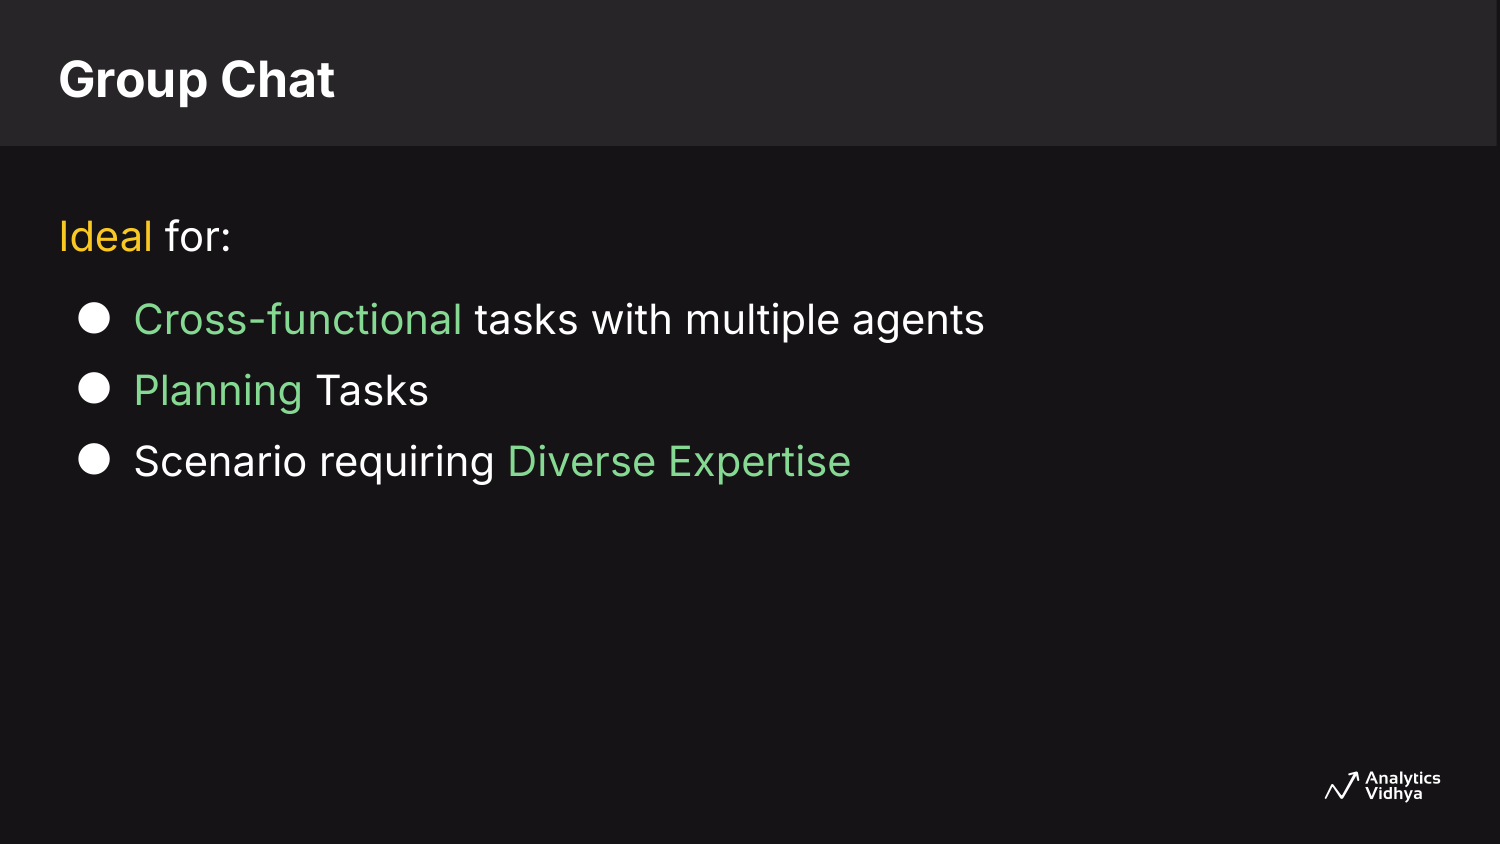

Group Chat
Ideal for:

Cross-functional tasks with multiple agents
Planning Tasks
Scenario requiring Diverse Expertise